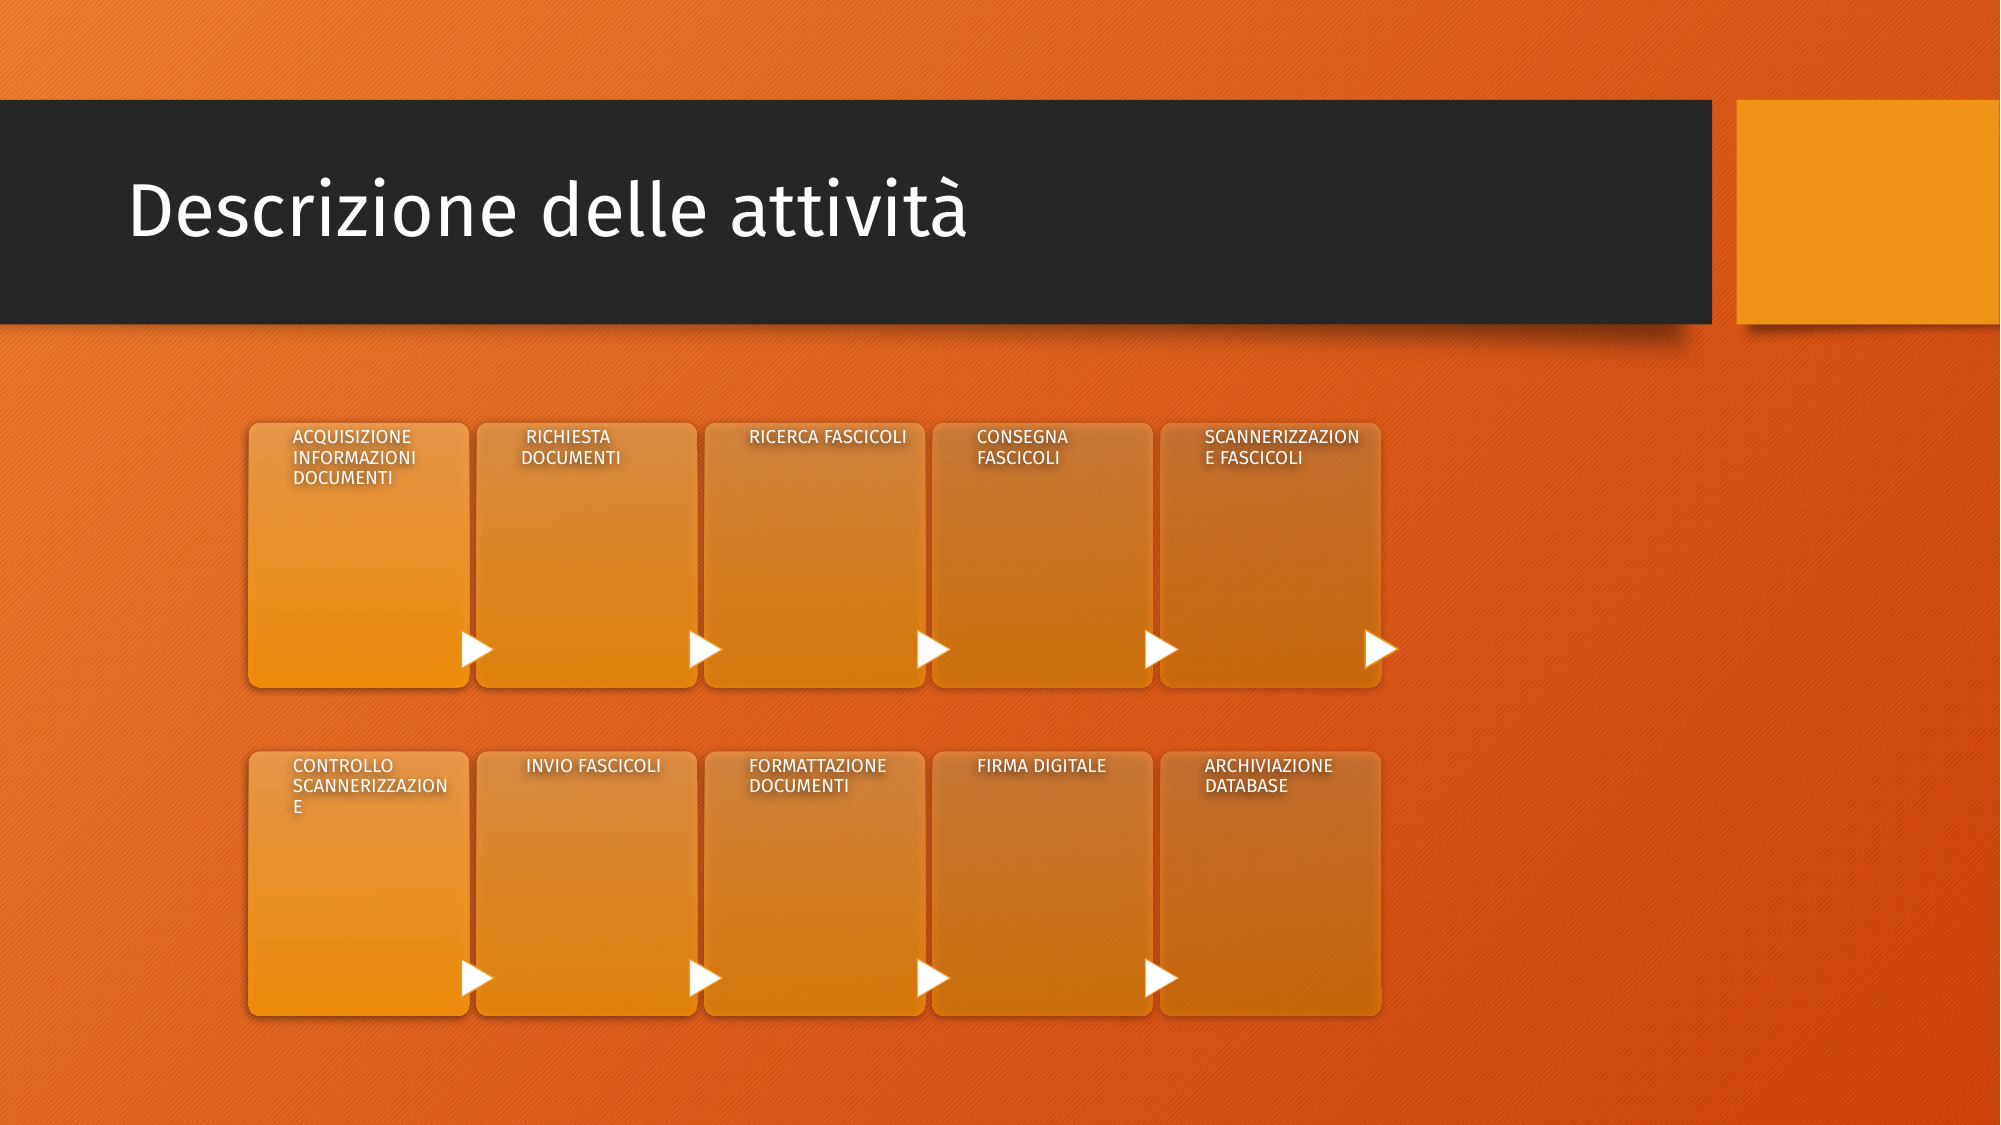

# Descrizione delle attività

ACQUISIZIONE INFORMAZIONI DOCUMENTI

 RICHIESTA DOCUMENTI

RICERCA FASCICOLI

CONSEGNA FASCICOLI

SCANNERIZZAZIONE FASCICOLI

CONTROLLO SCANNERIZZAZIONE

 INVIO FASCICOLI

FORMATTAZIONE DOCUMENTI

FIRMA DIGITALE

ARCHIVIAZIONE DATABASE